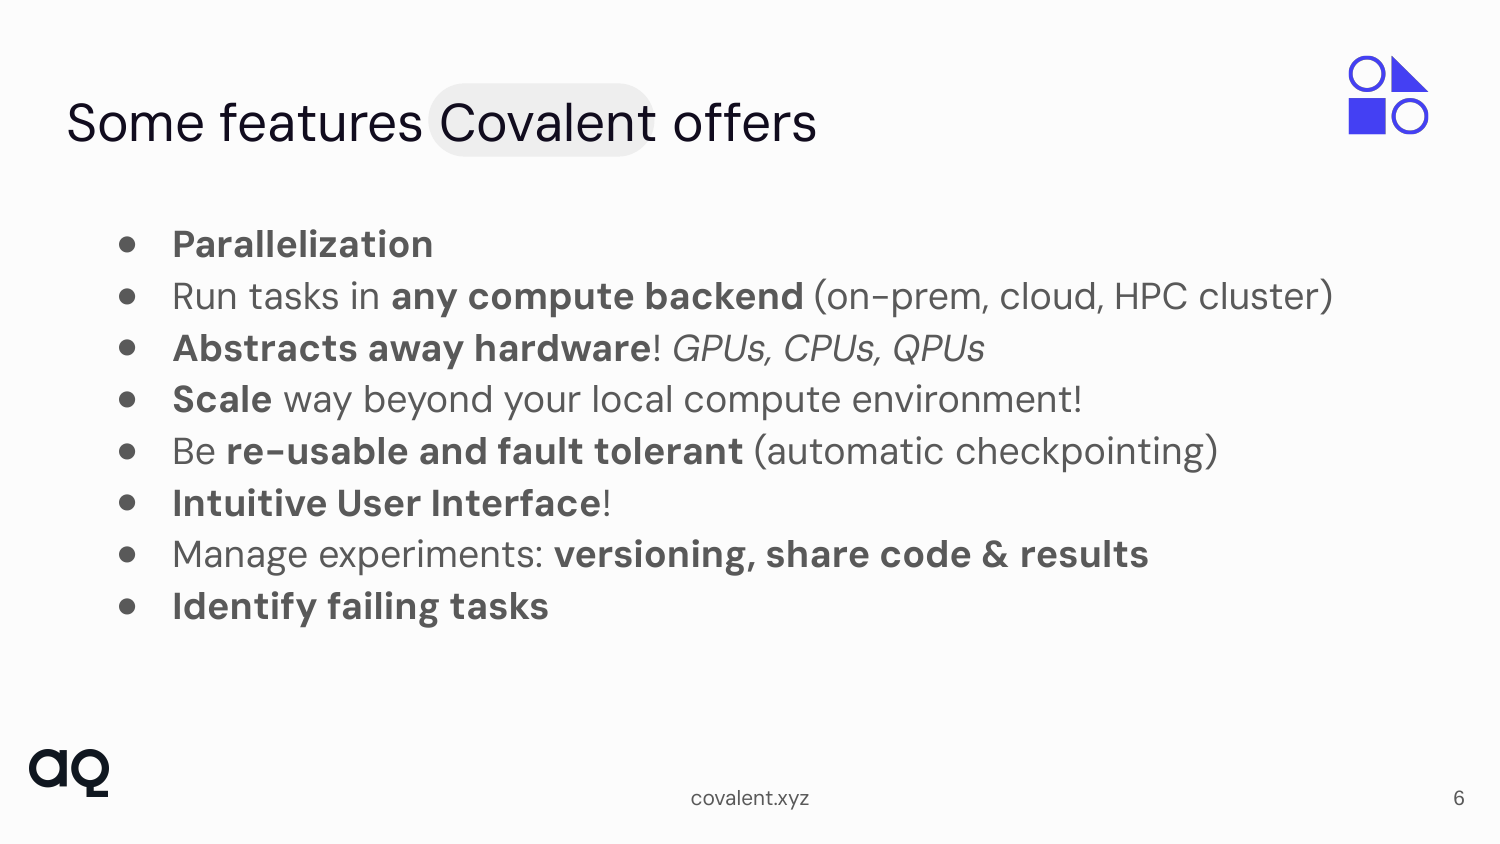

# Some features Covalent offers

Parallelization
Run tasks in any compute backend (on-prem, cloud, HPC cluster)
Abstracts away hardware! GPUs, CPUs, QPUs
Scale way beyond your local compute environment!
Be re-usable and fault tolerant (automatic checkpointing)
Intuitive User Interface!
Manage experiments: versioning, share code & results
Identify failing tasks
6
covalent.xyz